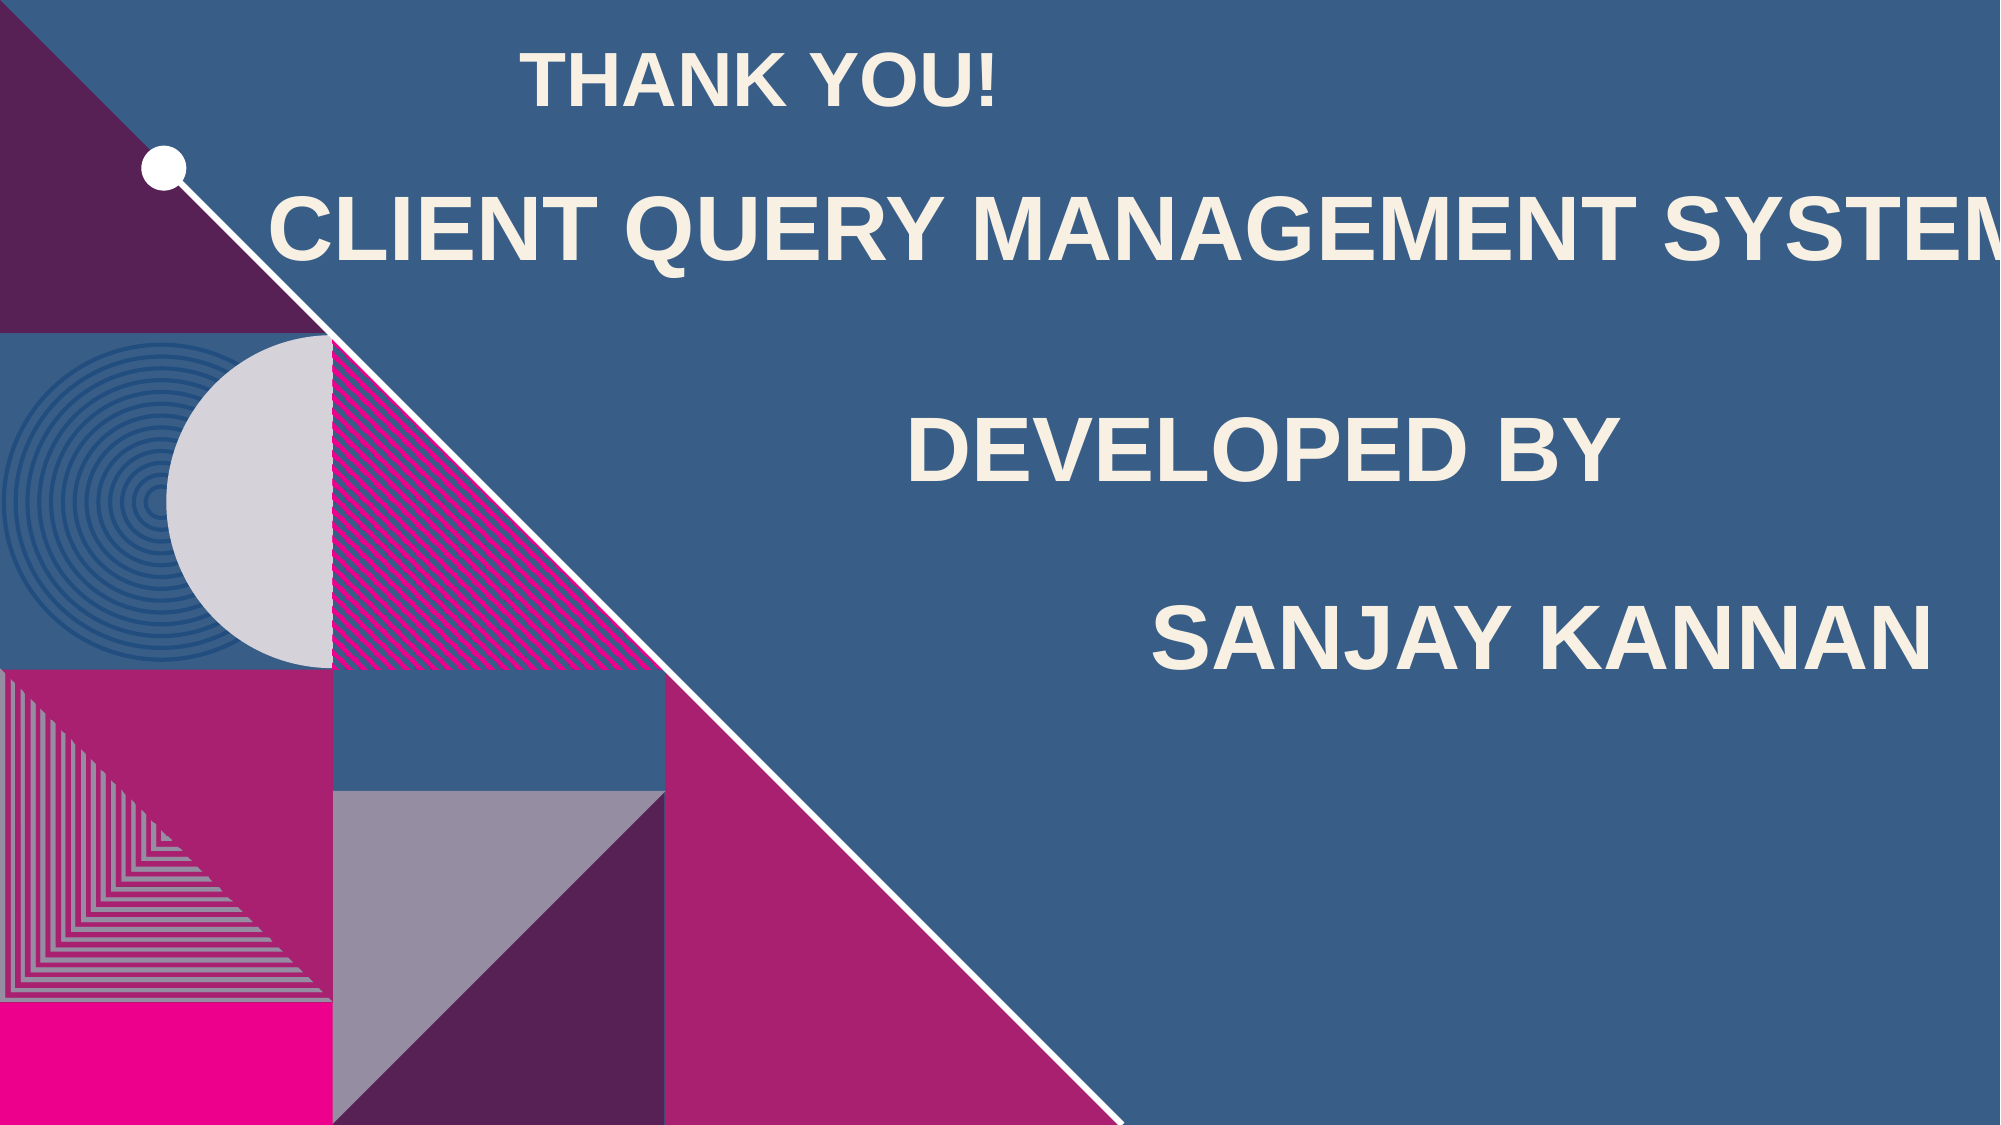

# Thank You!
Client Query Management System

Developed by
Sanjay kannan